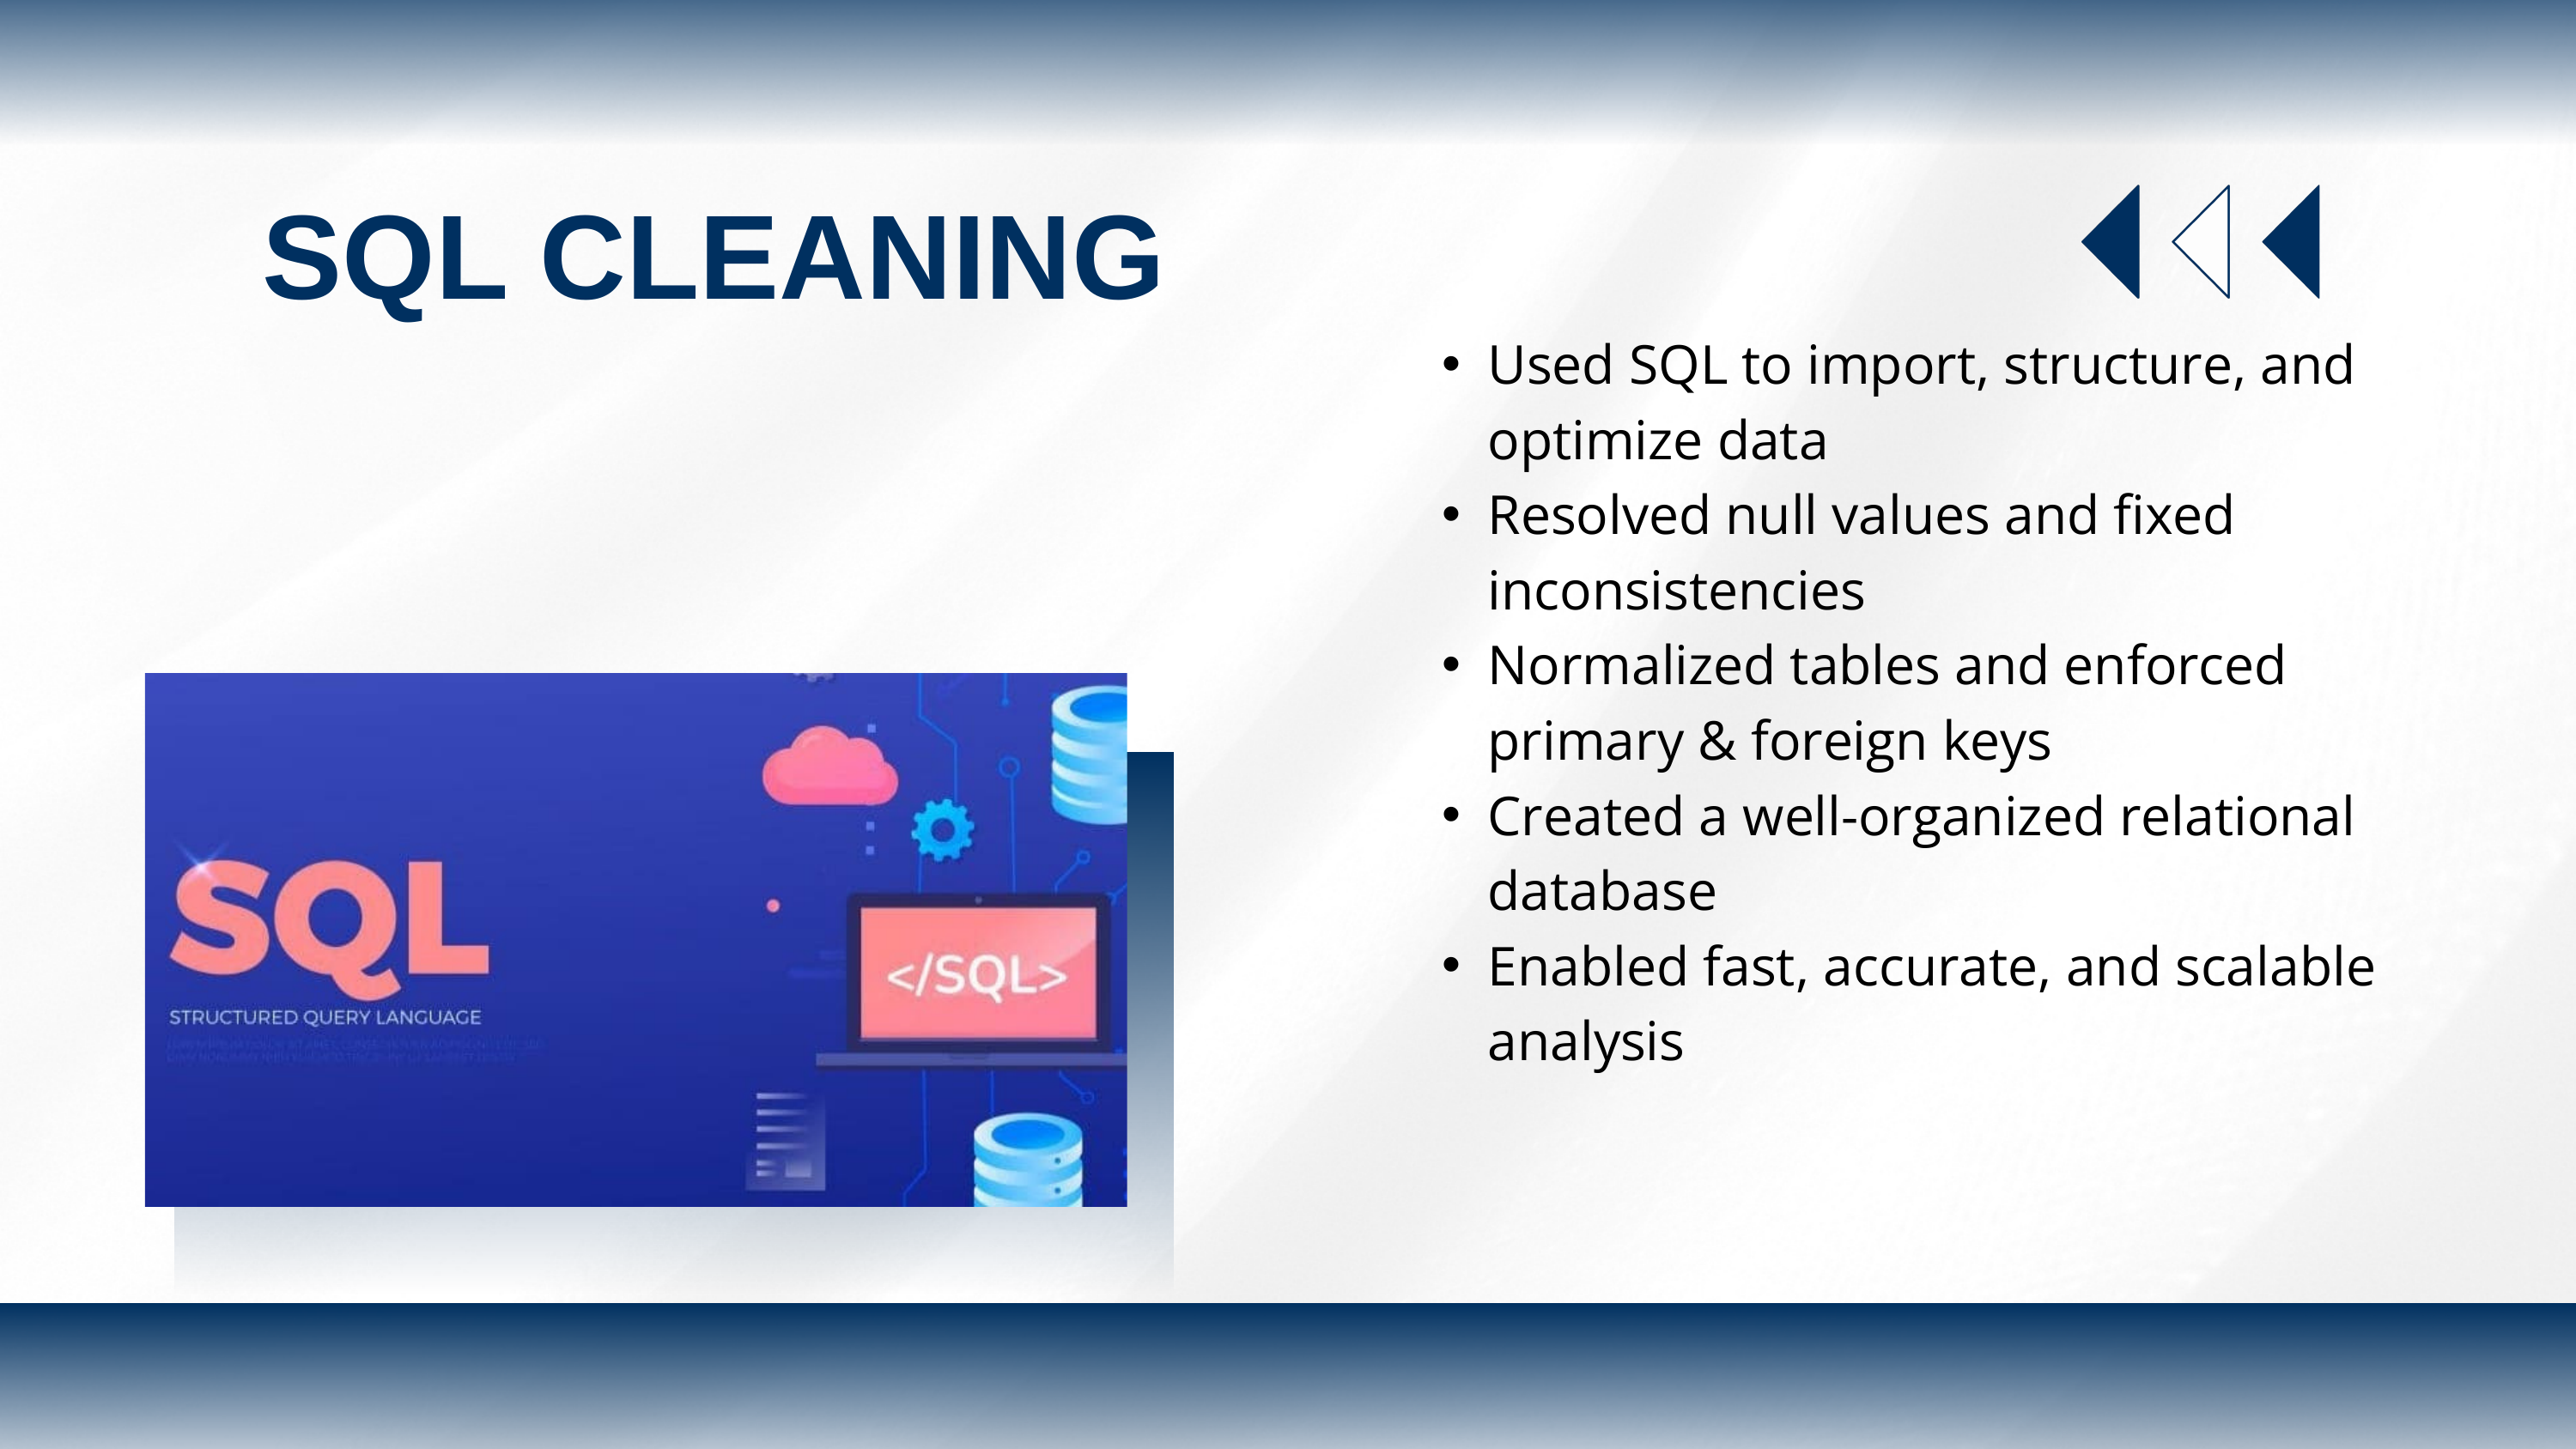

SQL CLEANING
Used SQL to import, structure, and optimize data
Resolved null values and fixed inconsistencies
Normalized tables and enforced primary & foreign keys
Created a well-organized relational database
Enabled fast, accurate, and scalable analysis